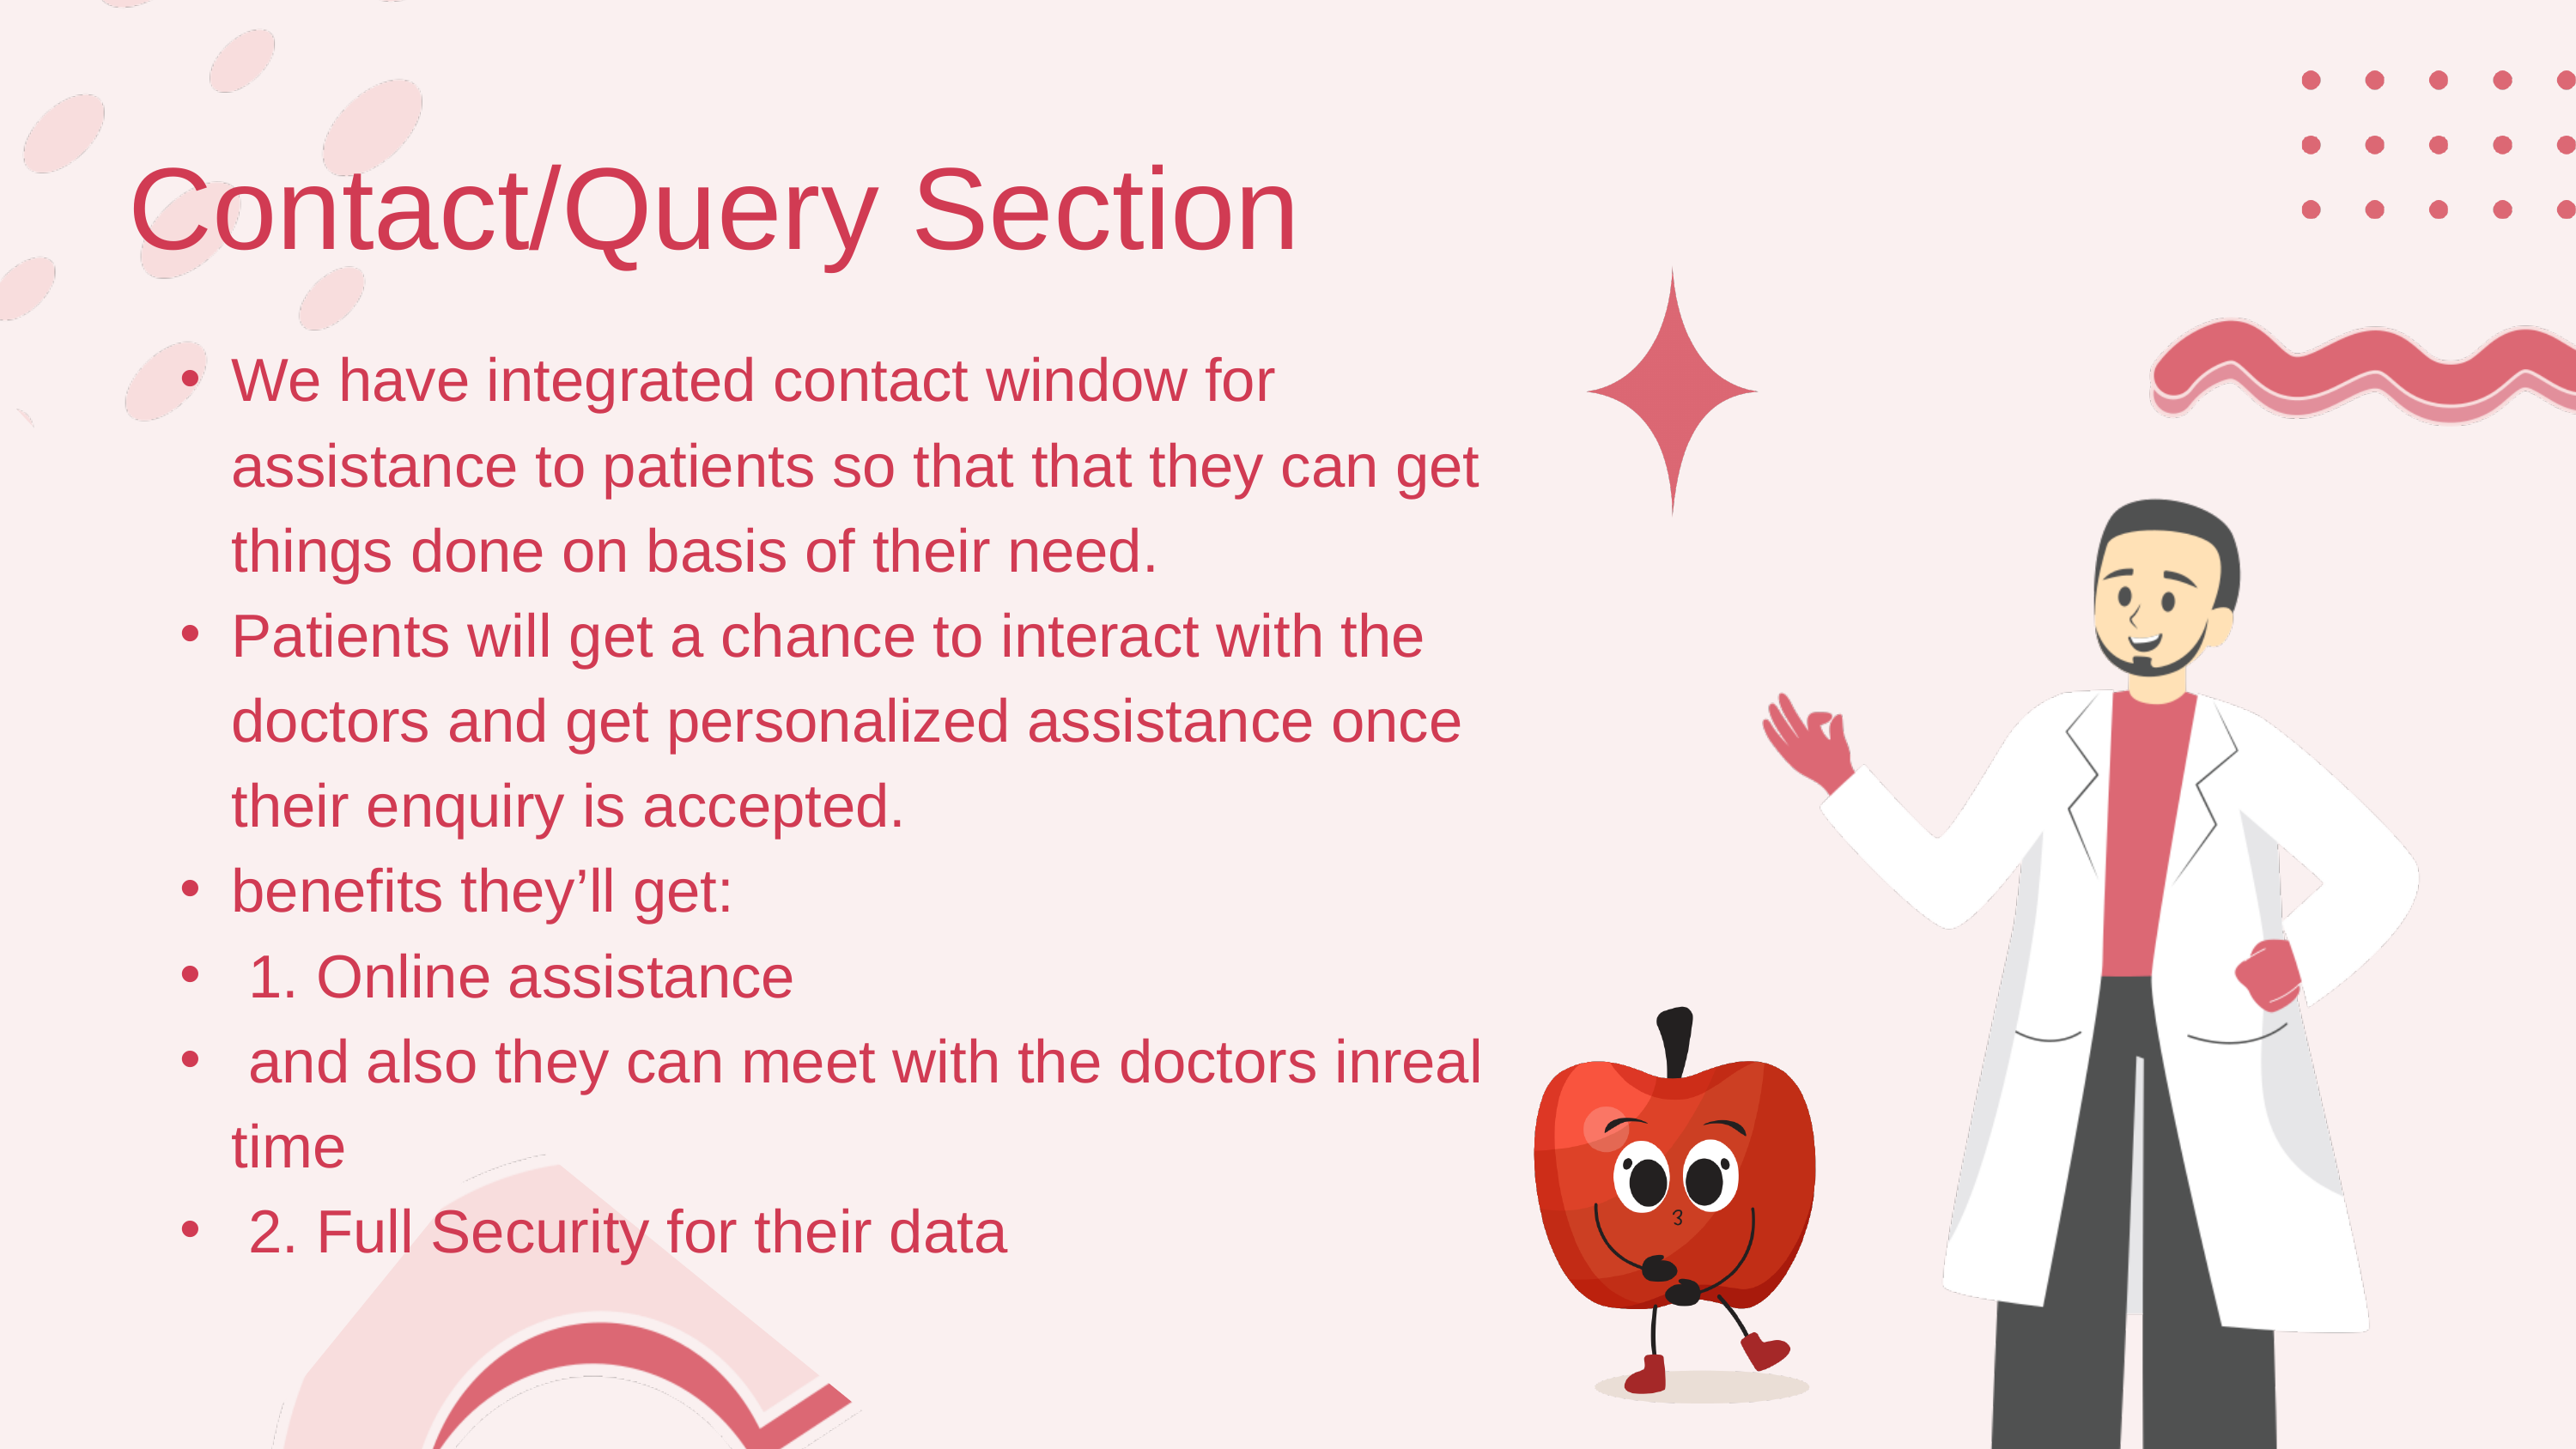

Contact/Query Section

We have integrated contact window for assistance to patients so that that they can get things done on basis of their need.
Patients will get a chance to interact with the doctors and get personalized assistance once their enquiry is accepted.
benefits they’ll get:
 1. Online assistance
 and also they can meet with the doctors inreal time
 2. Full Security for their data